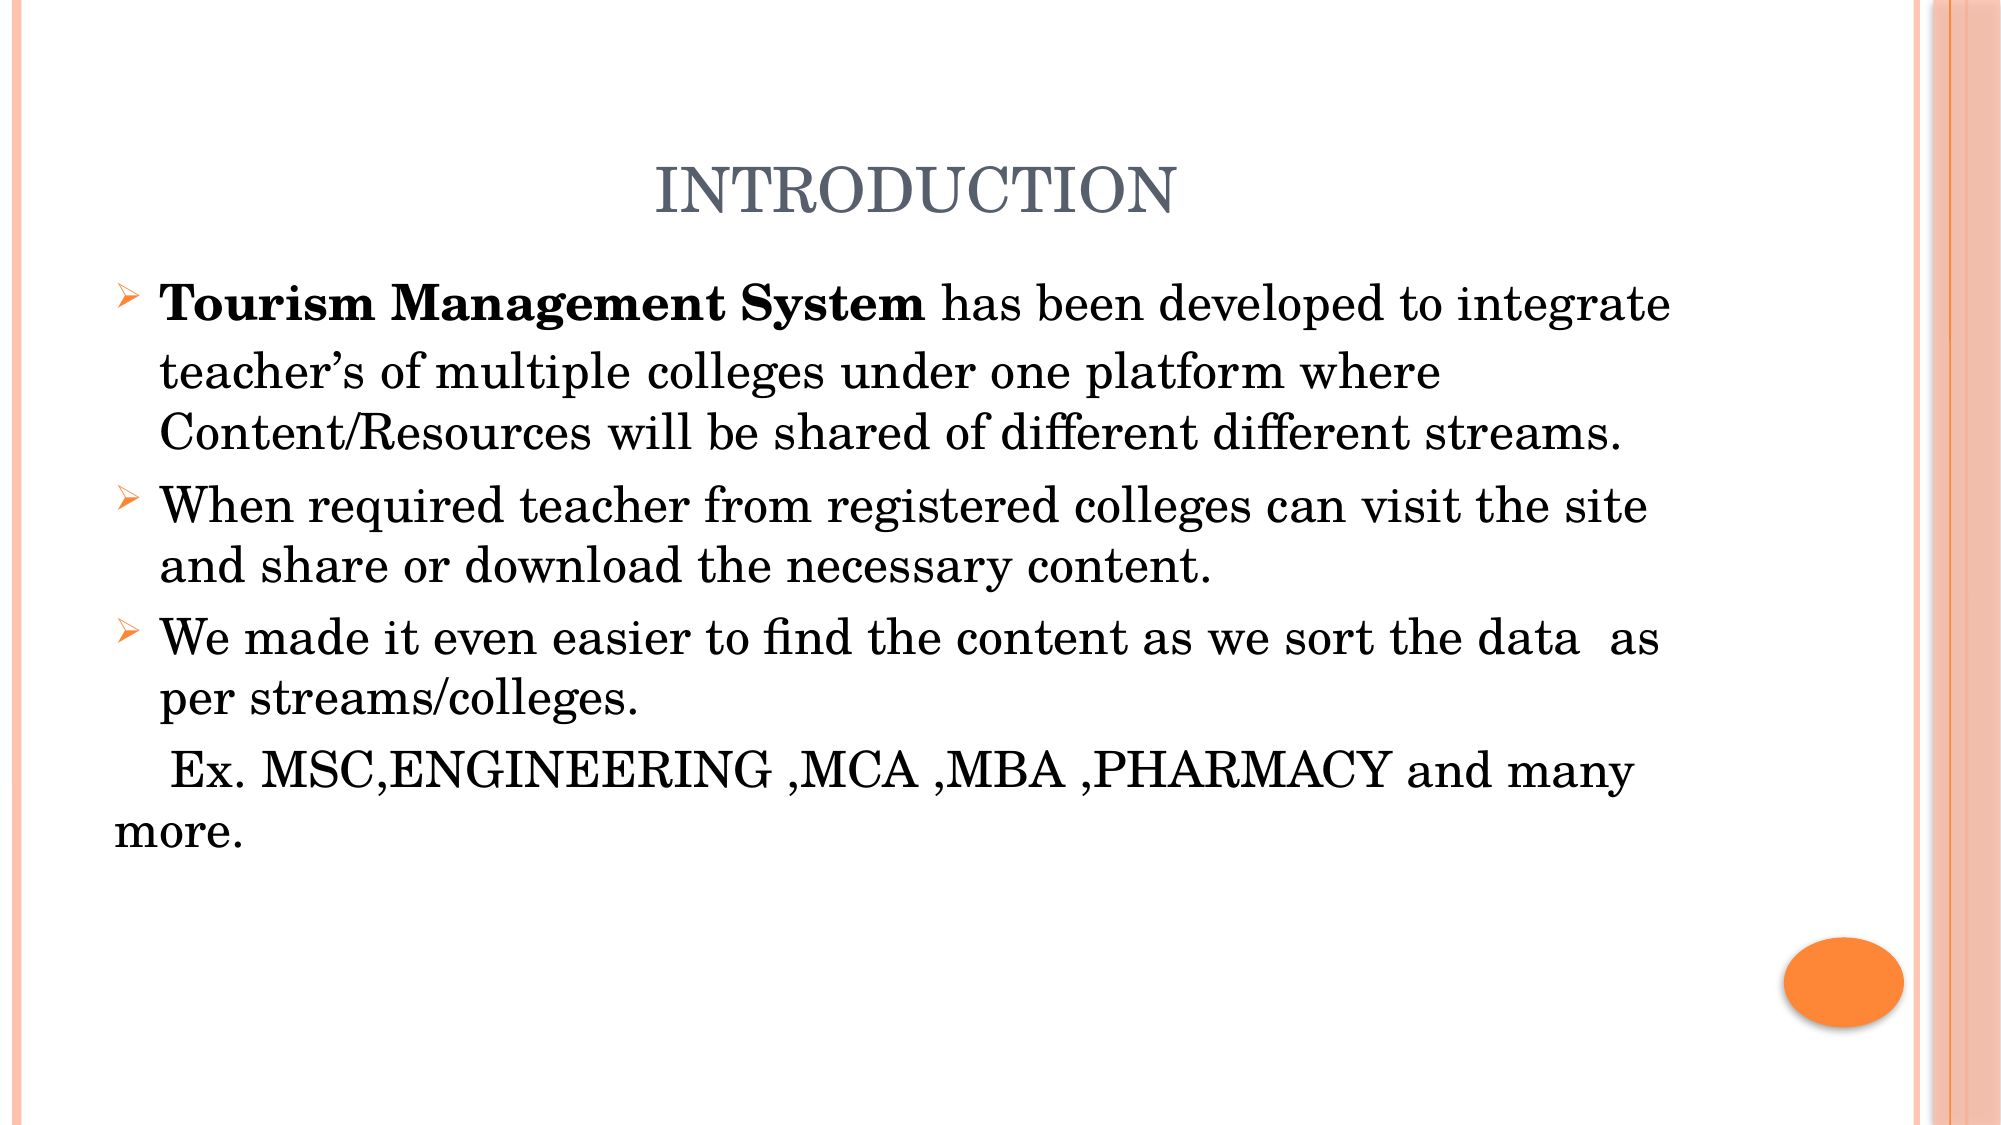

# INTRODUCTION
Tourism Management System has been developed to integrate teacher’s of multiple colleges under one platform where Content/Resources will be shared of different different streams.
When required teacher from registered colleges can visit the site and share or download the necessary content.
We made it even easier to find the content as we sort the data  as per streams/colleges.
    Ex. MSC,ENGINEERING ,MCA ,MBA ,PHARMACY and many more.